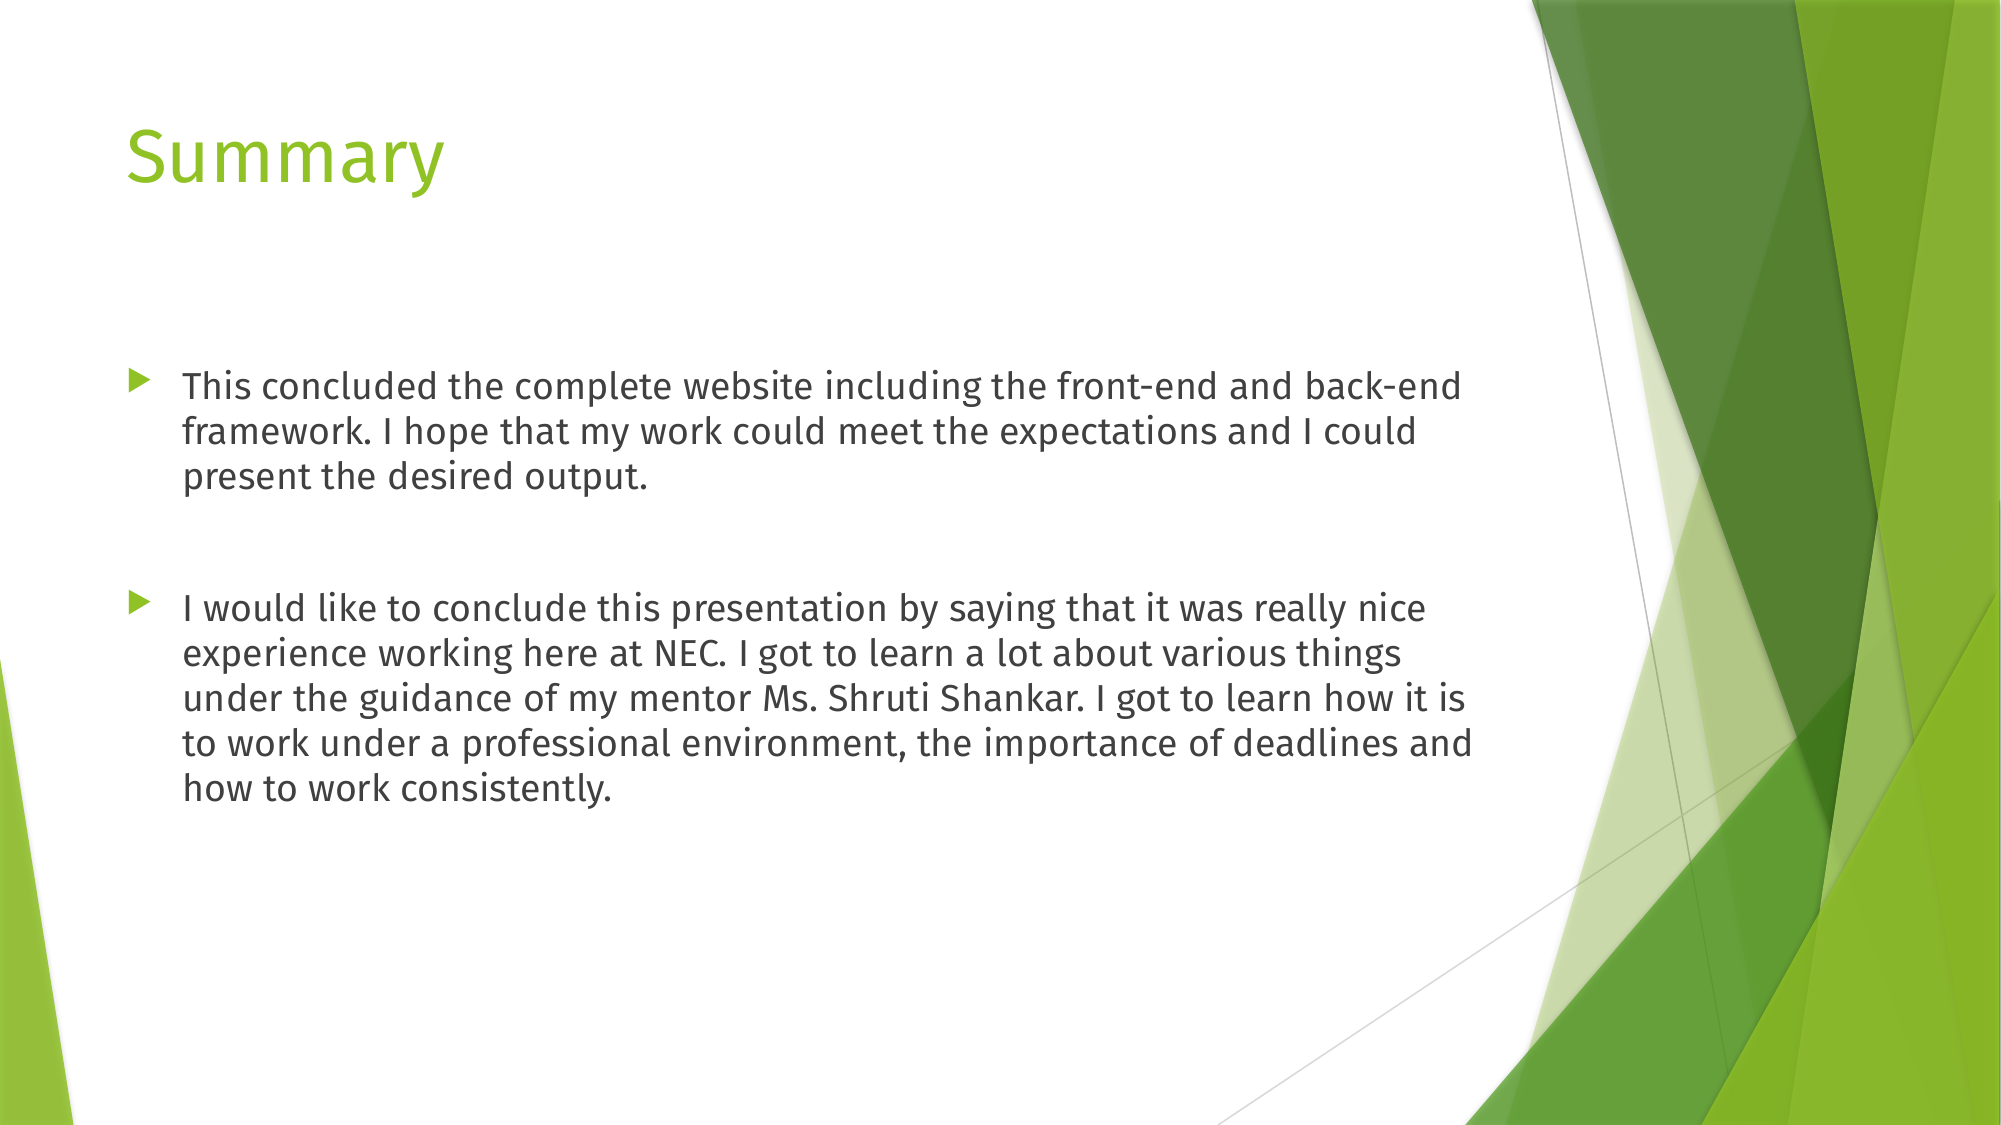

# Summary
This concluded the complete website including the front-end and back-end framework. I hope that my work could meet the expectations and I could present the desired output.

I would like to conclude this presentation by saying that it was really nice experience working here at NEC. I got to learn a lot about various things under the guidance of my mentor Ms. Shruti Shankar. I got to learn how it is to work under a professional environment, the importance of deadlines and how to work consistently.